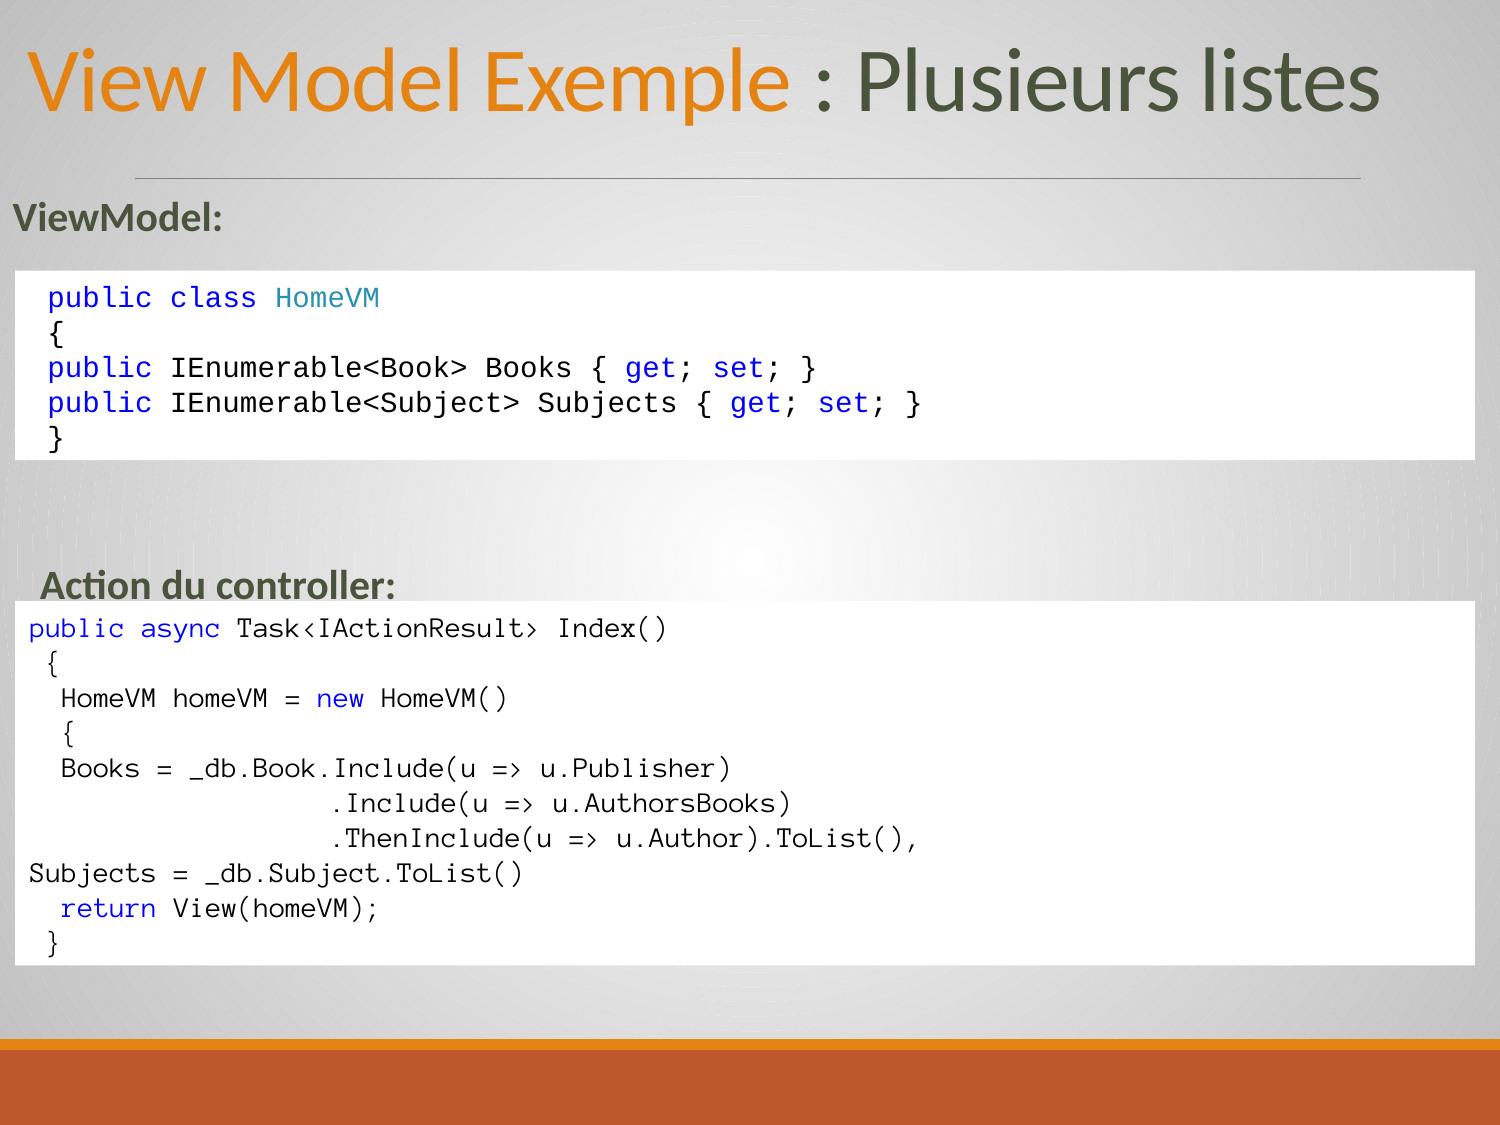

# View Model Exemple : Plusieurs listes
ViewModel:

 public class HomeVM
 {
 public IEnumerable<Book> Books { get; set; }
 public IEnumerable<Subject> Subjects { get; set; }
 }
 Action du controller:

public async Task<IActionResult> Index()
 {
  HomeVM homeVM = new HomeVM()
  {
  Books = _db.Book.Include(u => u.Publisher)
		.Include(u => u.AuthorsBooks)
		.ThenInclude(u => u.Author).ToList(),
Subjects = _db.Subject.ToList()
  return View(homeVM);
 }